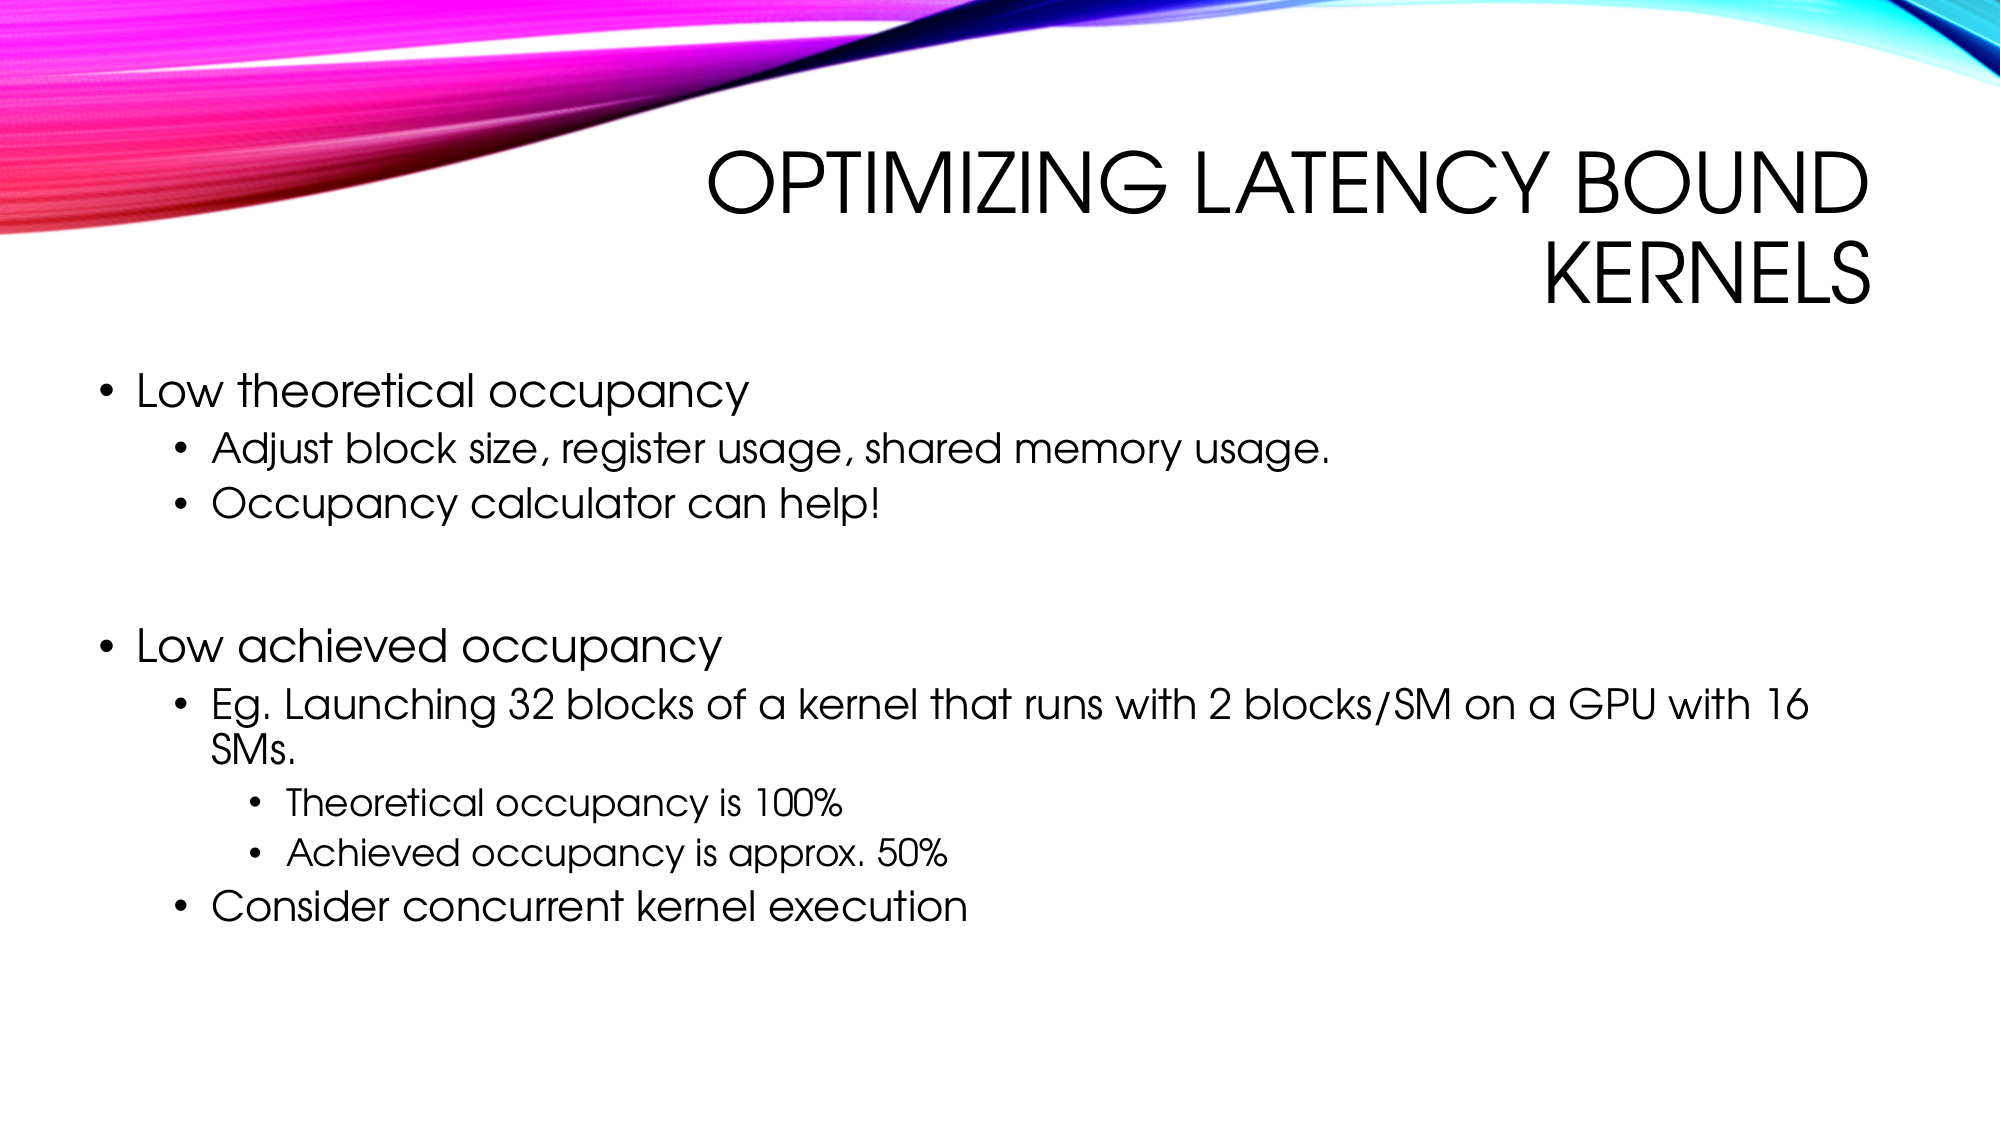

# Optimizing latency bound kernels
Low theoretical occupancy
Adjust block size, register usage, shared memory usage.
Occupancy calculator can help!

Low achieved occupancy
Eg. Launching 32 blocks of a kernel that runs with 2 blocks/SM on a GPU with 16 SMs.
Theoretical occupancy is 100%
Achieved occupancy is approx. 50%
Consider concurrent kernel execution